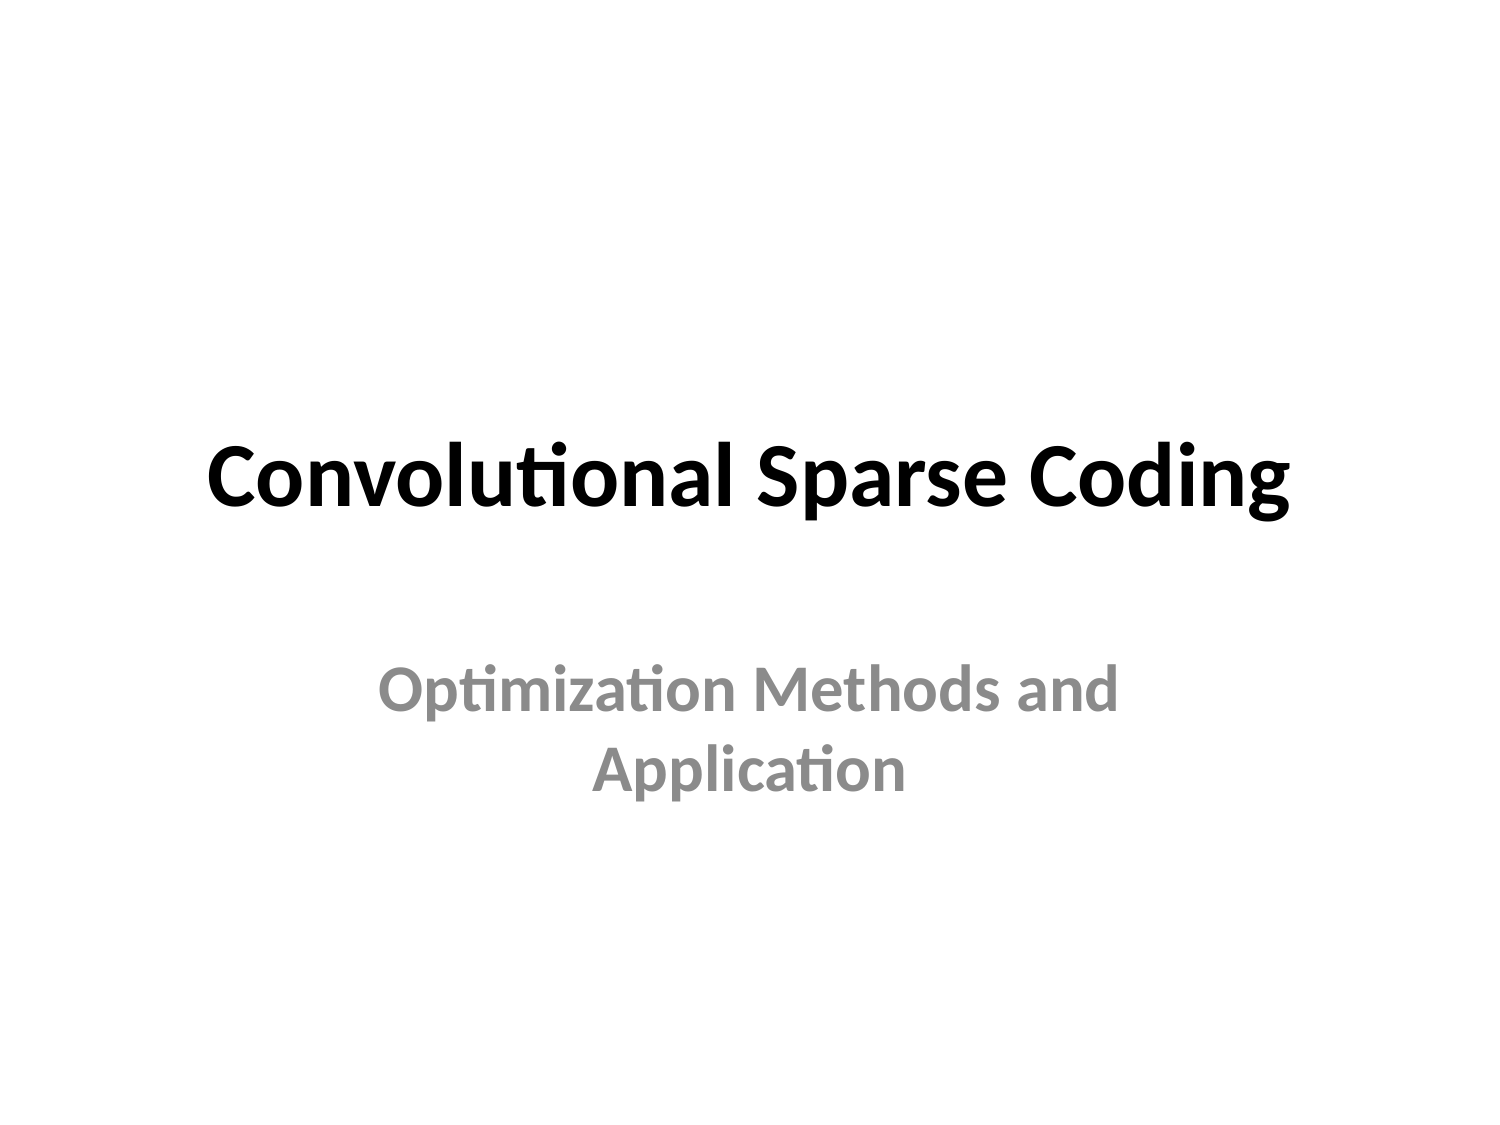

# Convolutional Sparse Coding
Optimization Methods and Application